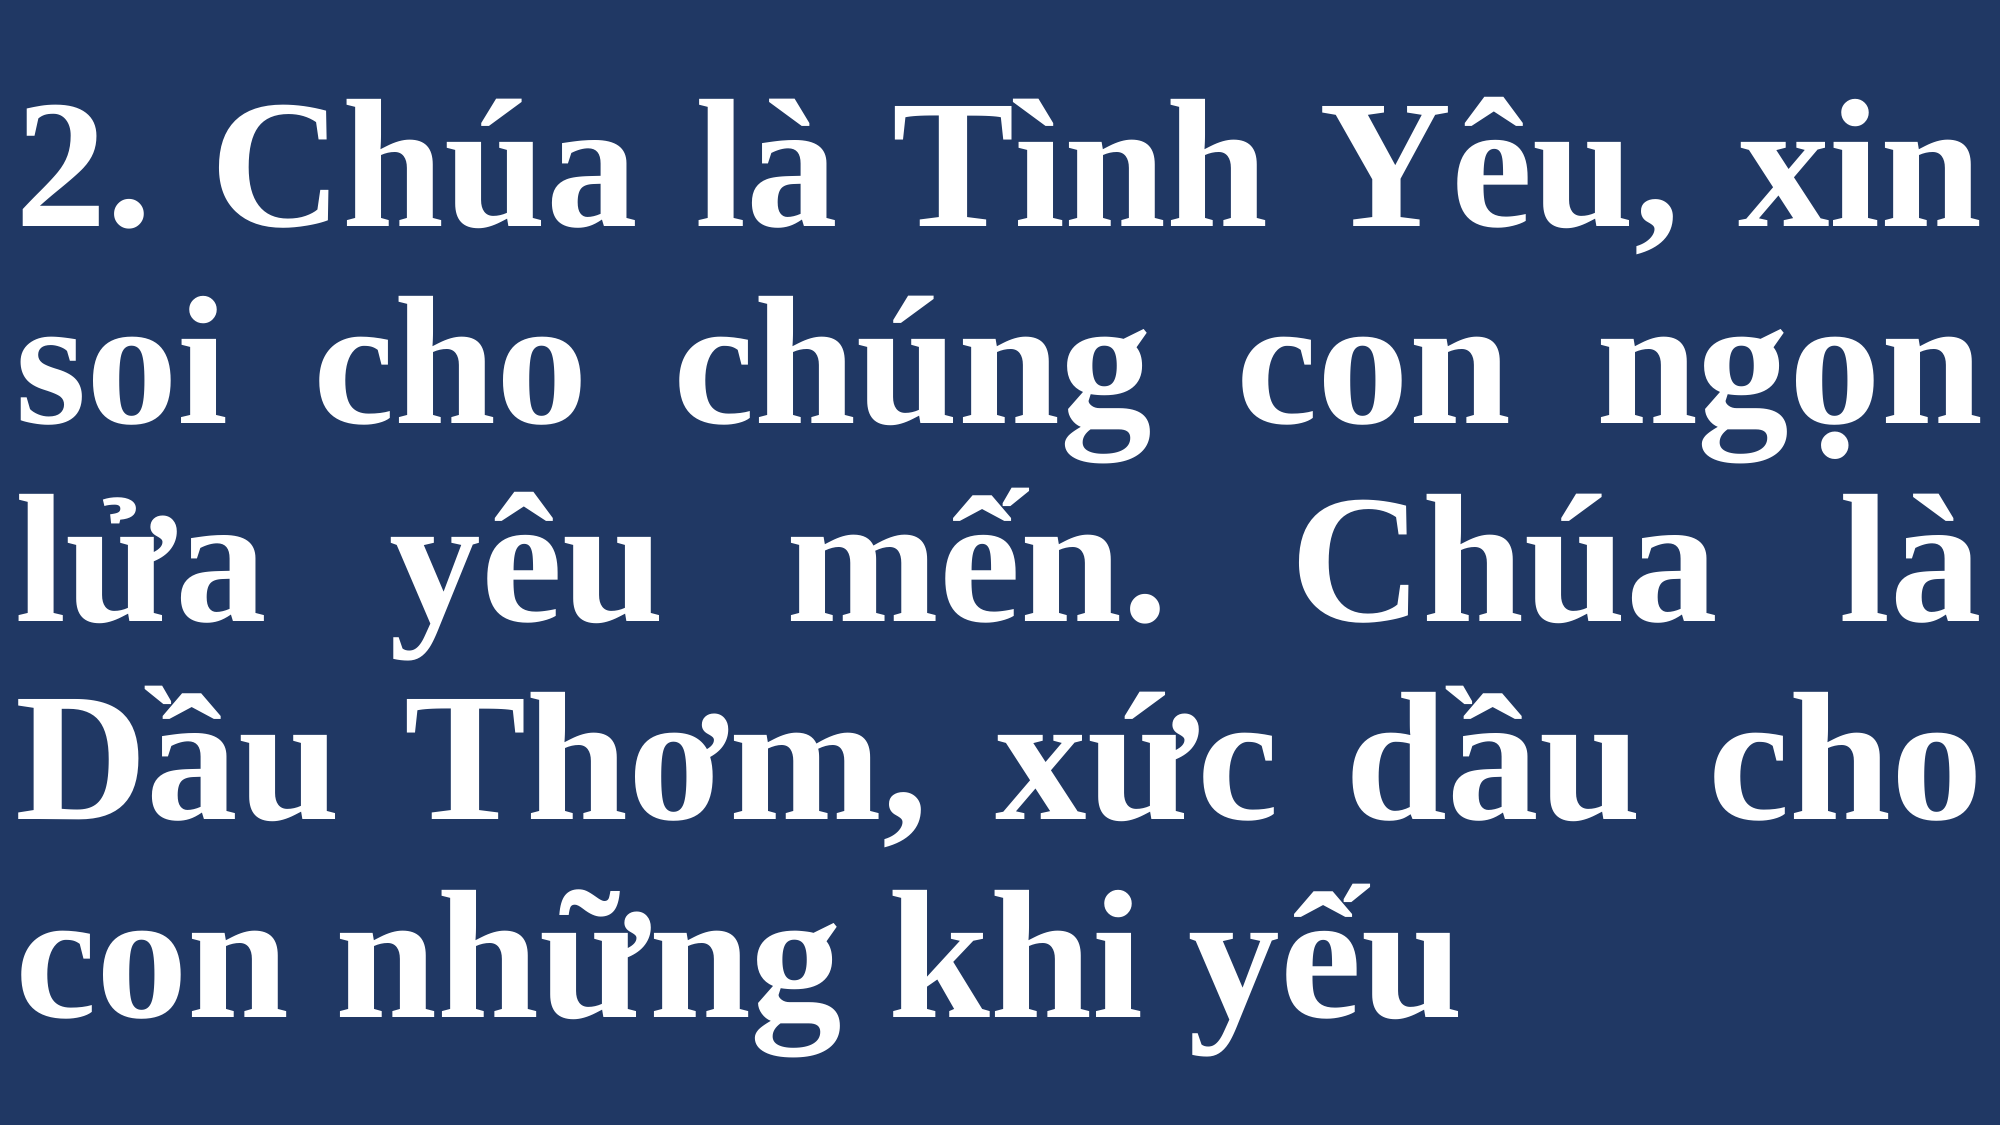

# 2. Chúa là Tình Yêu, xin soi cho chúng con ngọn lửa yêu mến. Chúa là Dầu Thơm, xức dầu cho con những khi yếu